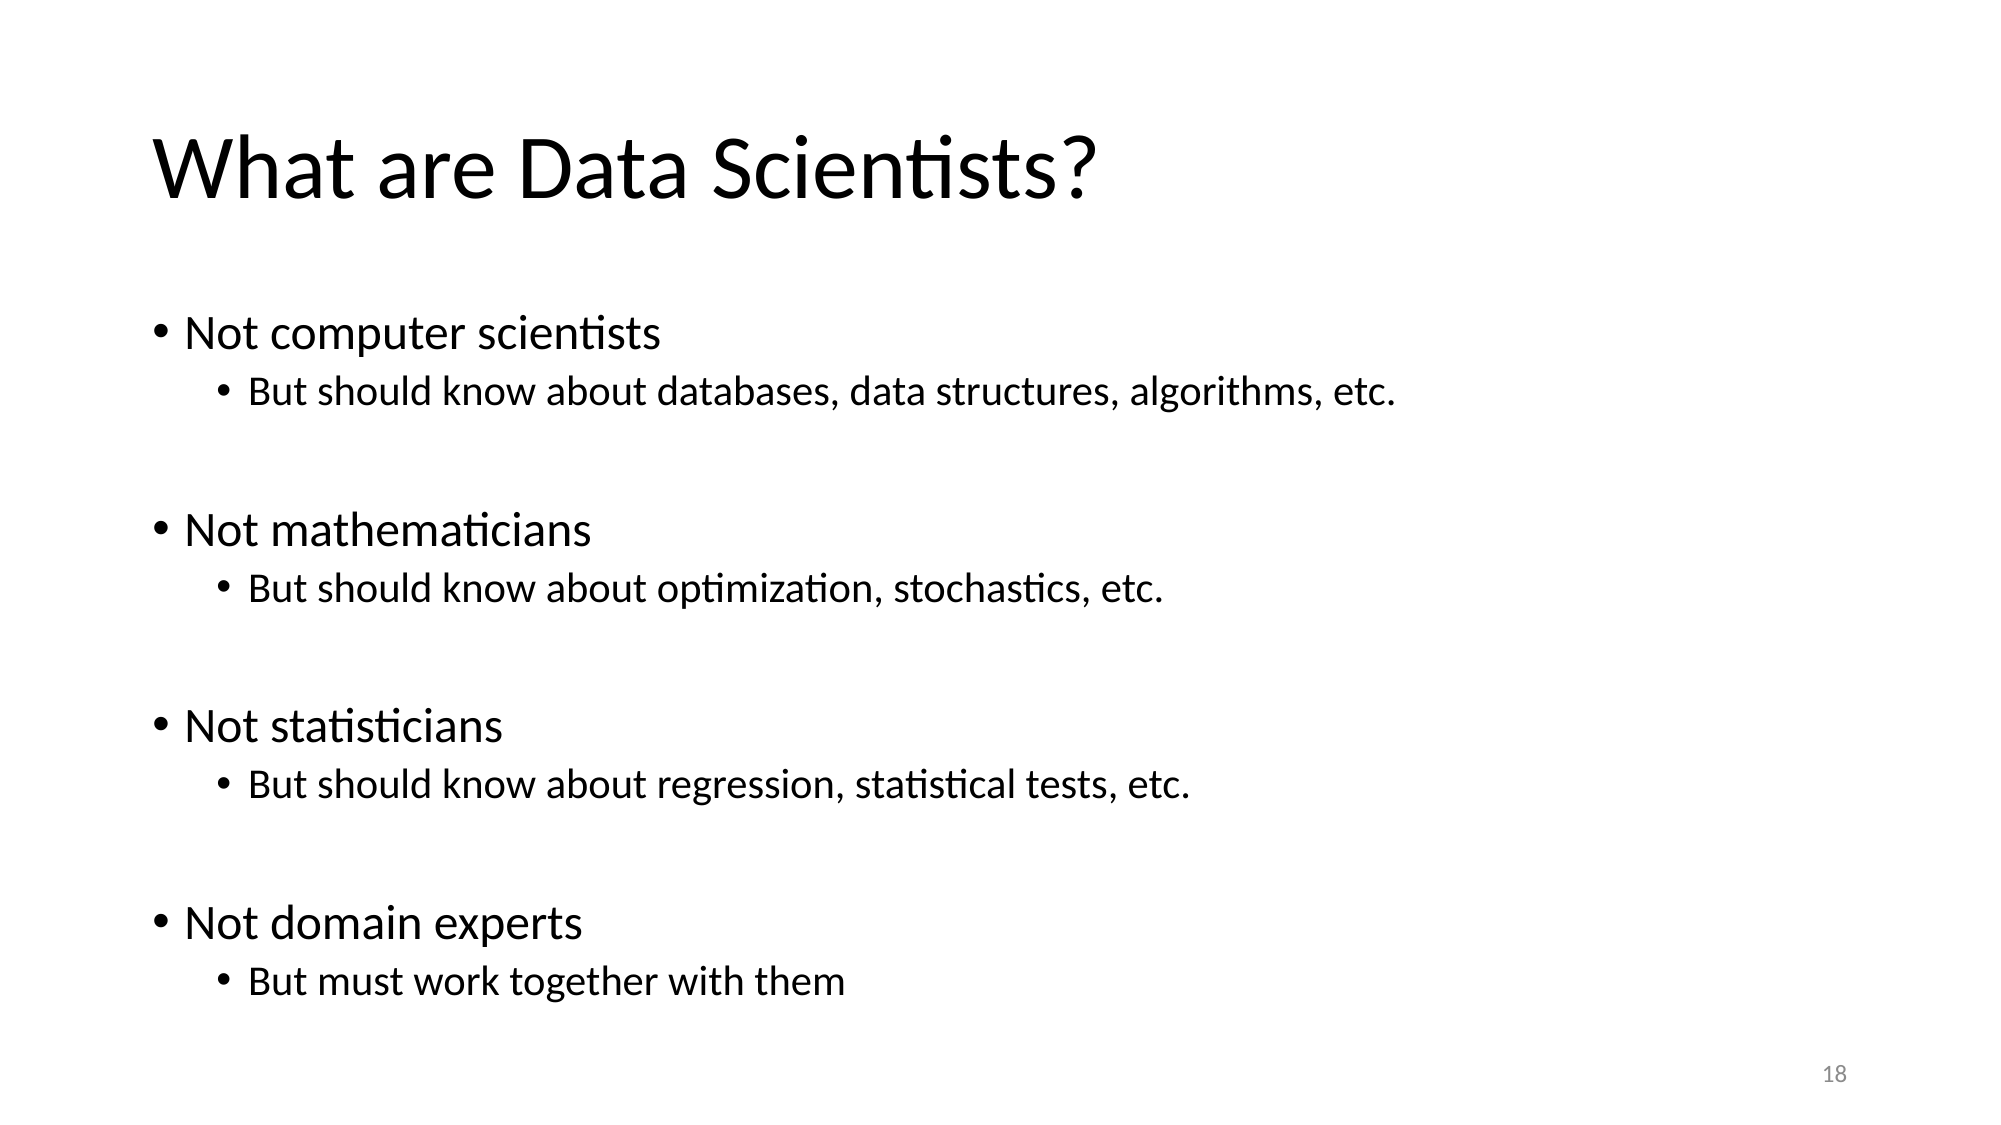

# What are Data Scientists?
Not computer scientists
But should know about databases, data structures, algorithms, etc.

Not mathematicians
But should know about optimization, stochastics, etc.

Not statisticians
But should know about regression, statistical tests, etc.

Not domain experts
But must work together with them
18